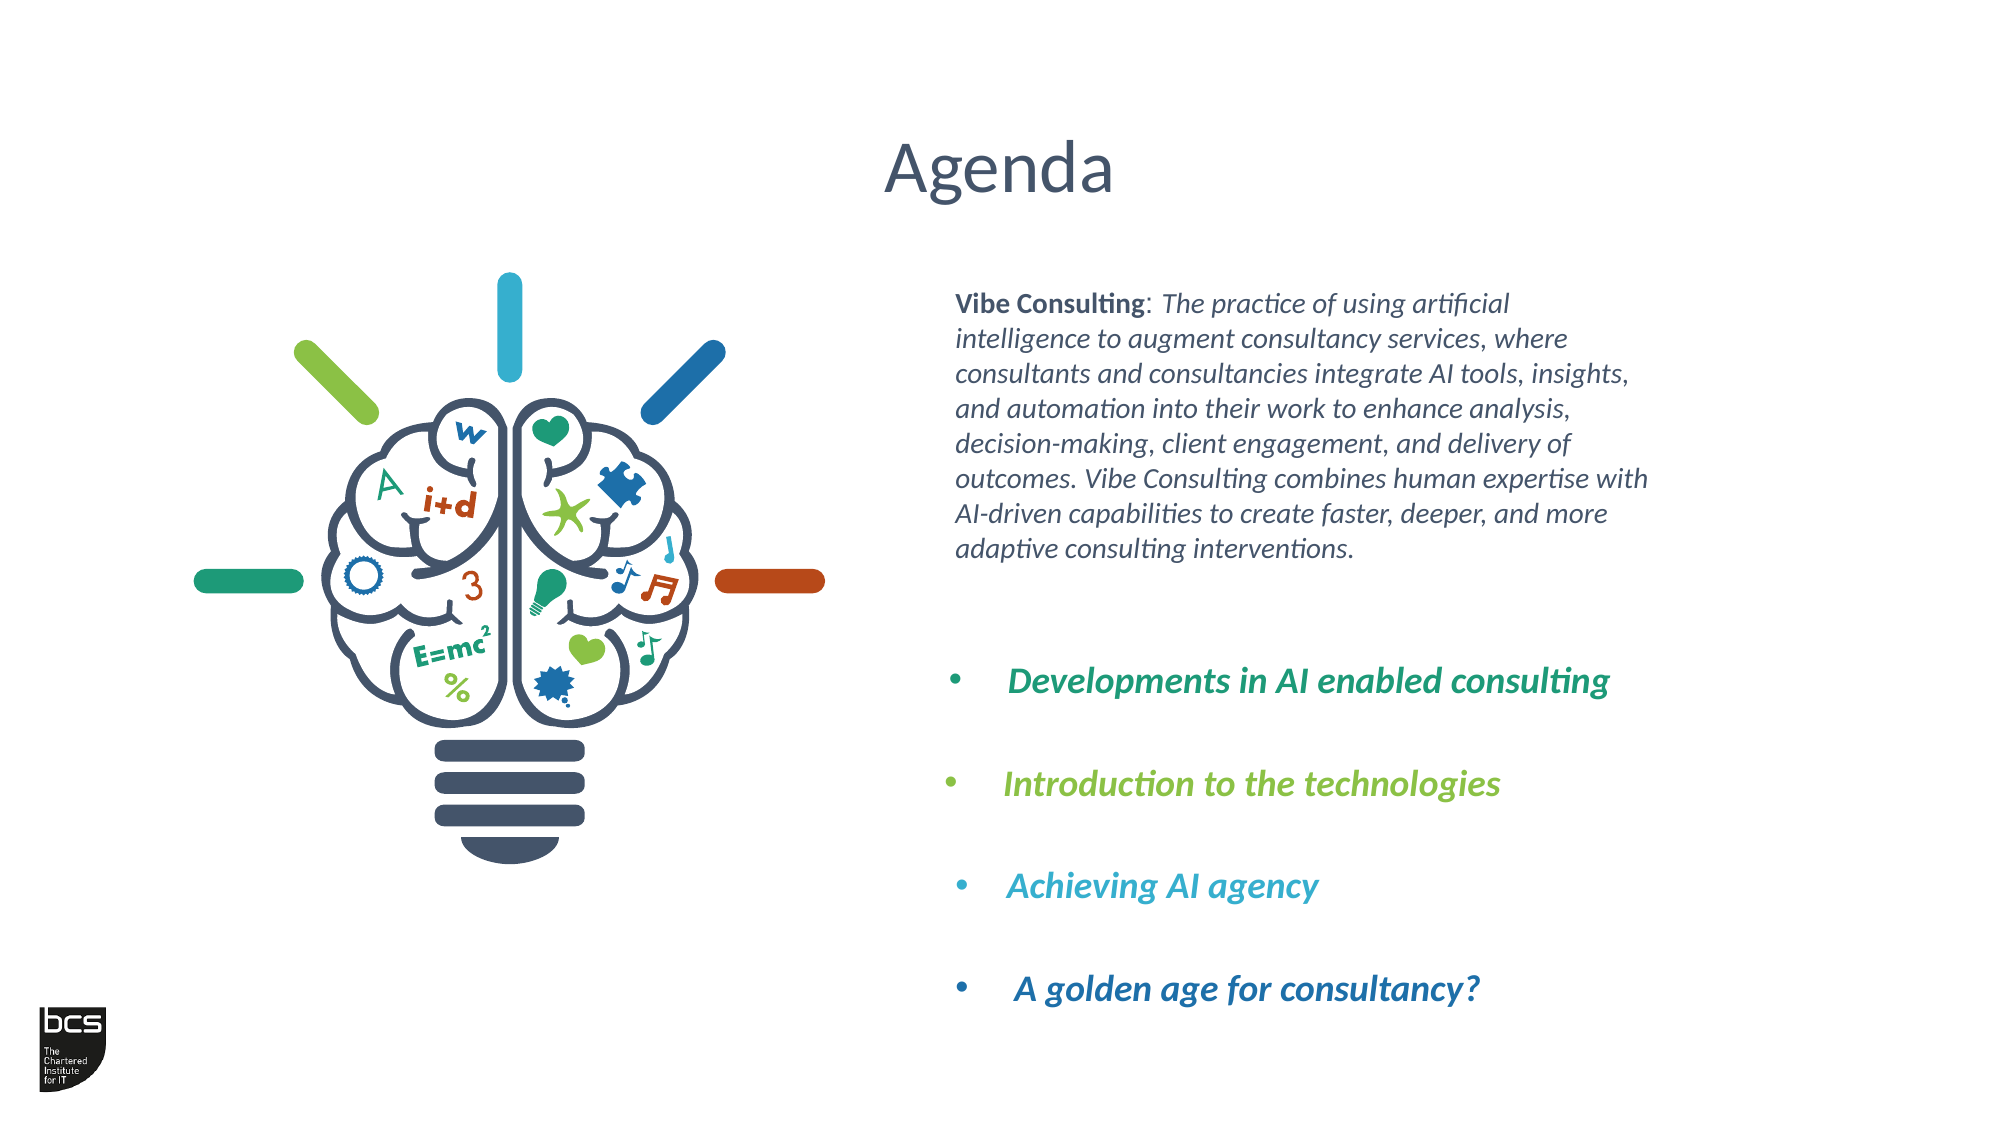

# Agenda

Vibe Consulting: The practice of using artificial intelligence to augment consultancy services, where consultants and consultancies integrate AI tools, insights, and automation into their work to enhance analysis, decision-making, client engagement, and delivery of outcomes. Vibe Consulting combines human expertise with AI-driven capabilities to create faster, deeper, and more adaptive consulting interventions.
Developments in AI enabled consulting
Introduction to the technologies
Achieving AI agency
A golden age for consultancy?